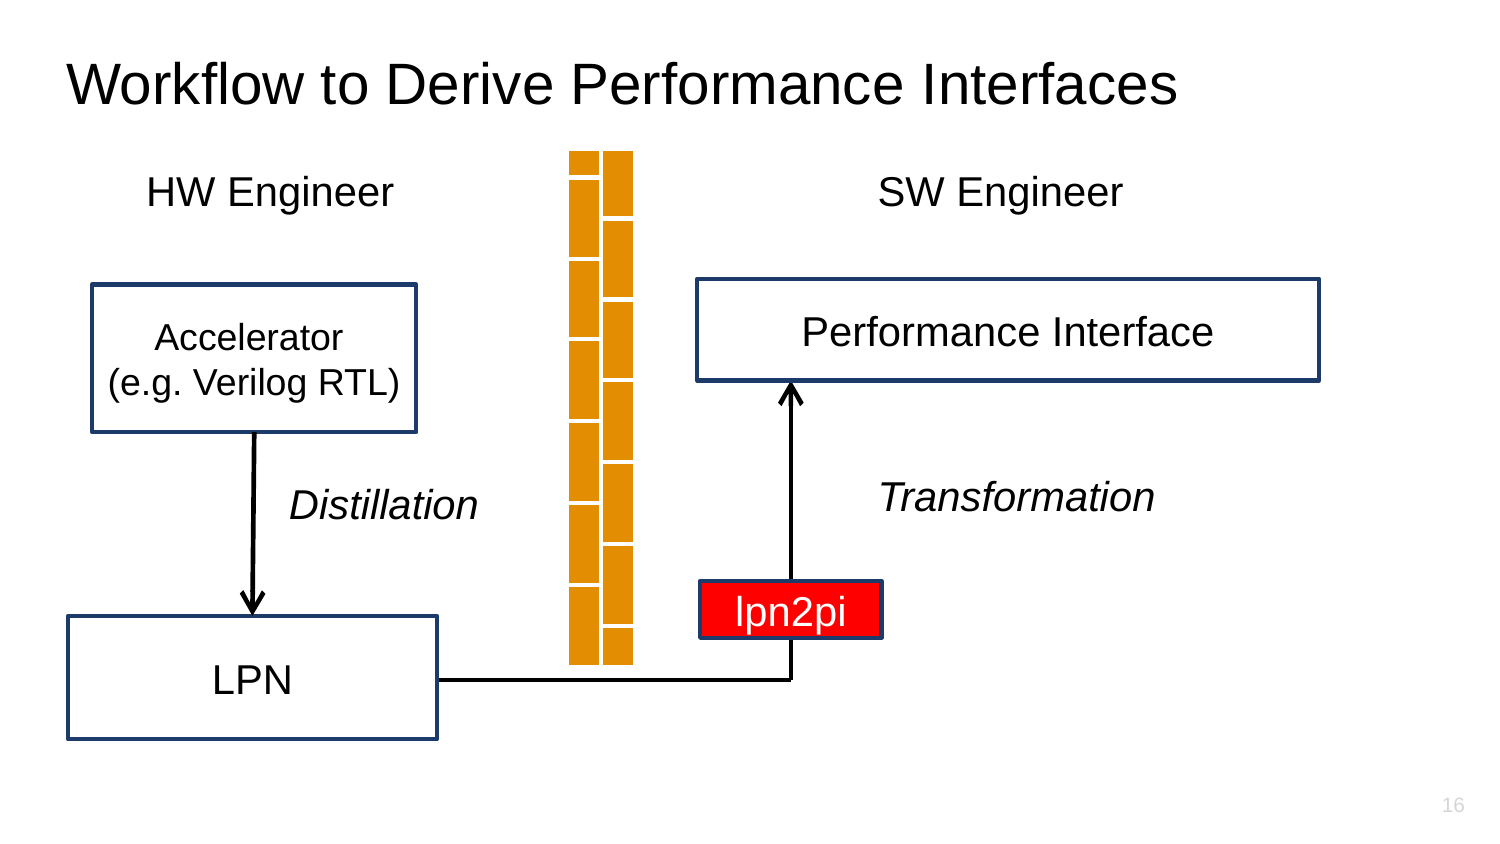

# Workflow to Derive Performance Interfaces

HW Engineer
SW Engineer
Performance Interface
Accelerator
(e.g. Verilog RTL)
Transformation
Distillation
lpn2pi
LPN
16